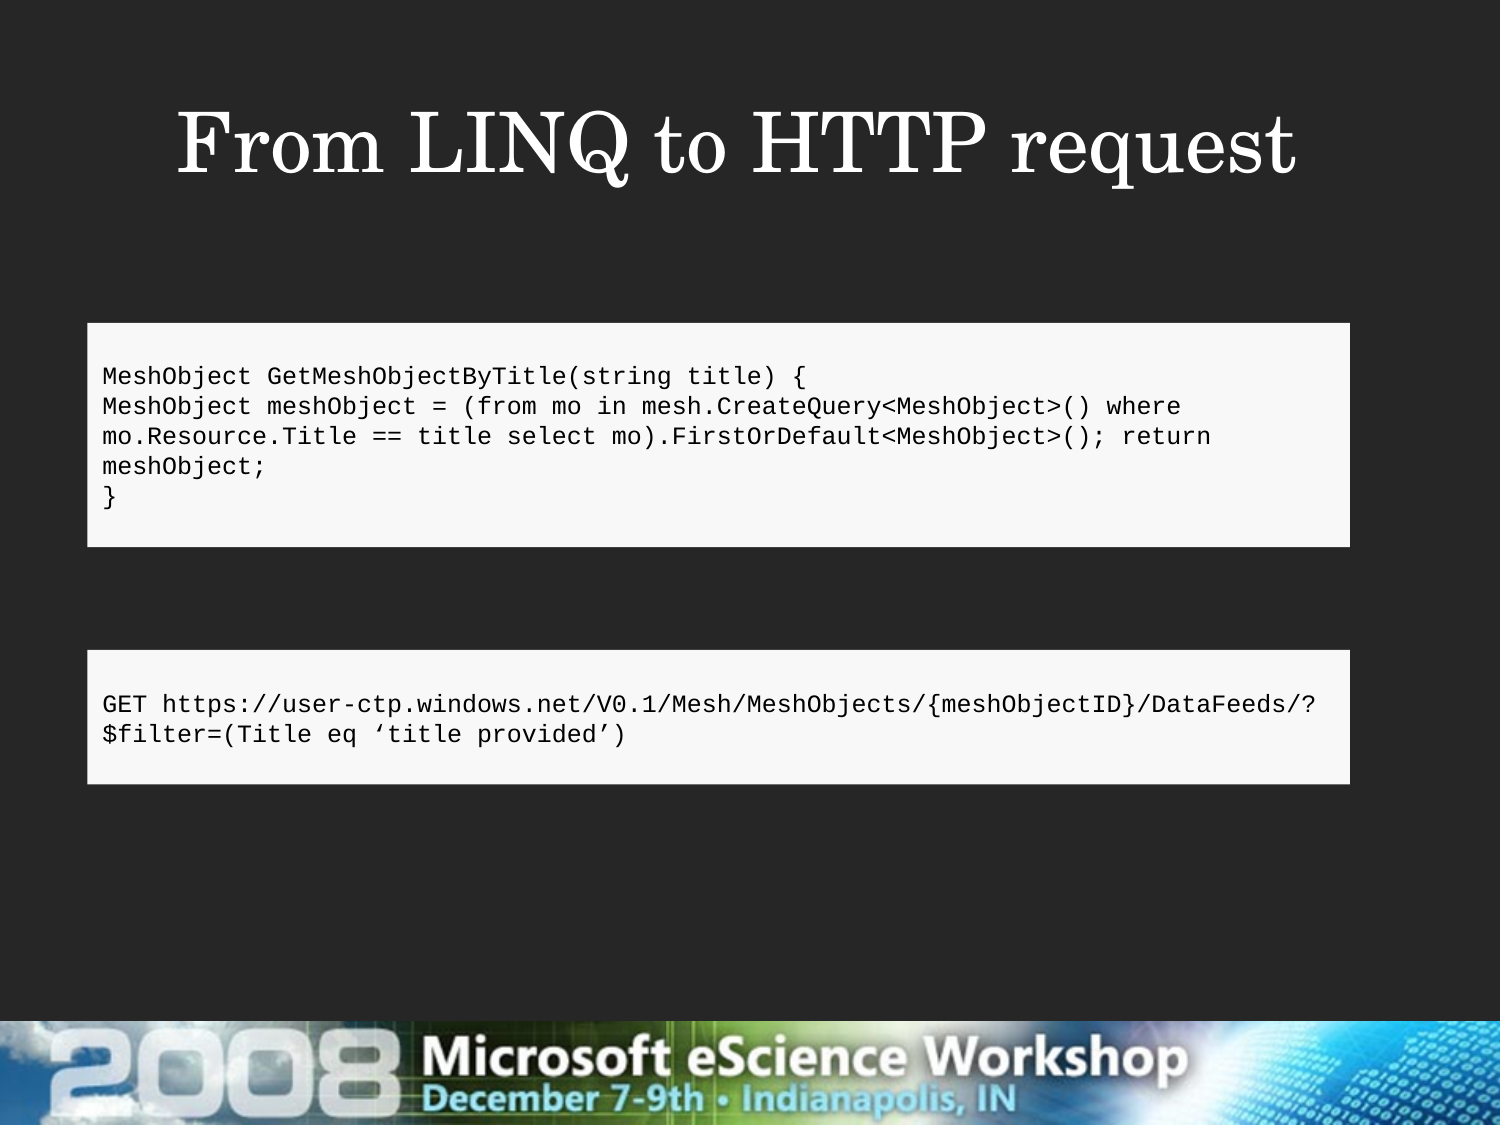

# From LINQ to HTTP request

MeshObject GetMeshObjectByTitle(string title) {
MeshObject meshObject = (from mo in mesh.CreateQuery<MeshObject>() where mo.Resource.Title == title select mo).FirstOrDefault<MeshObject>(); return meshObject;
}

GET https://user-ctp.windows.net/V0.1/Mesh/MeshObjects/{meshObjectID}/DataFeeds/?$filter=(Title eq ‘title provided’)